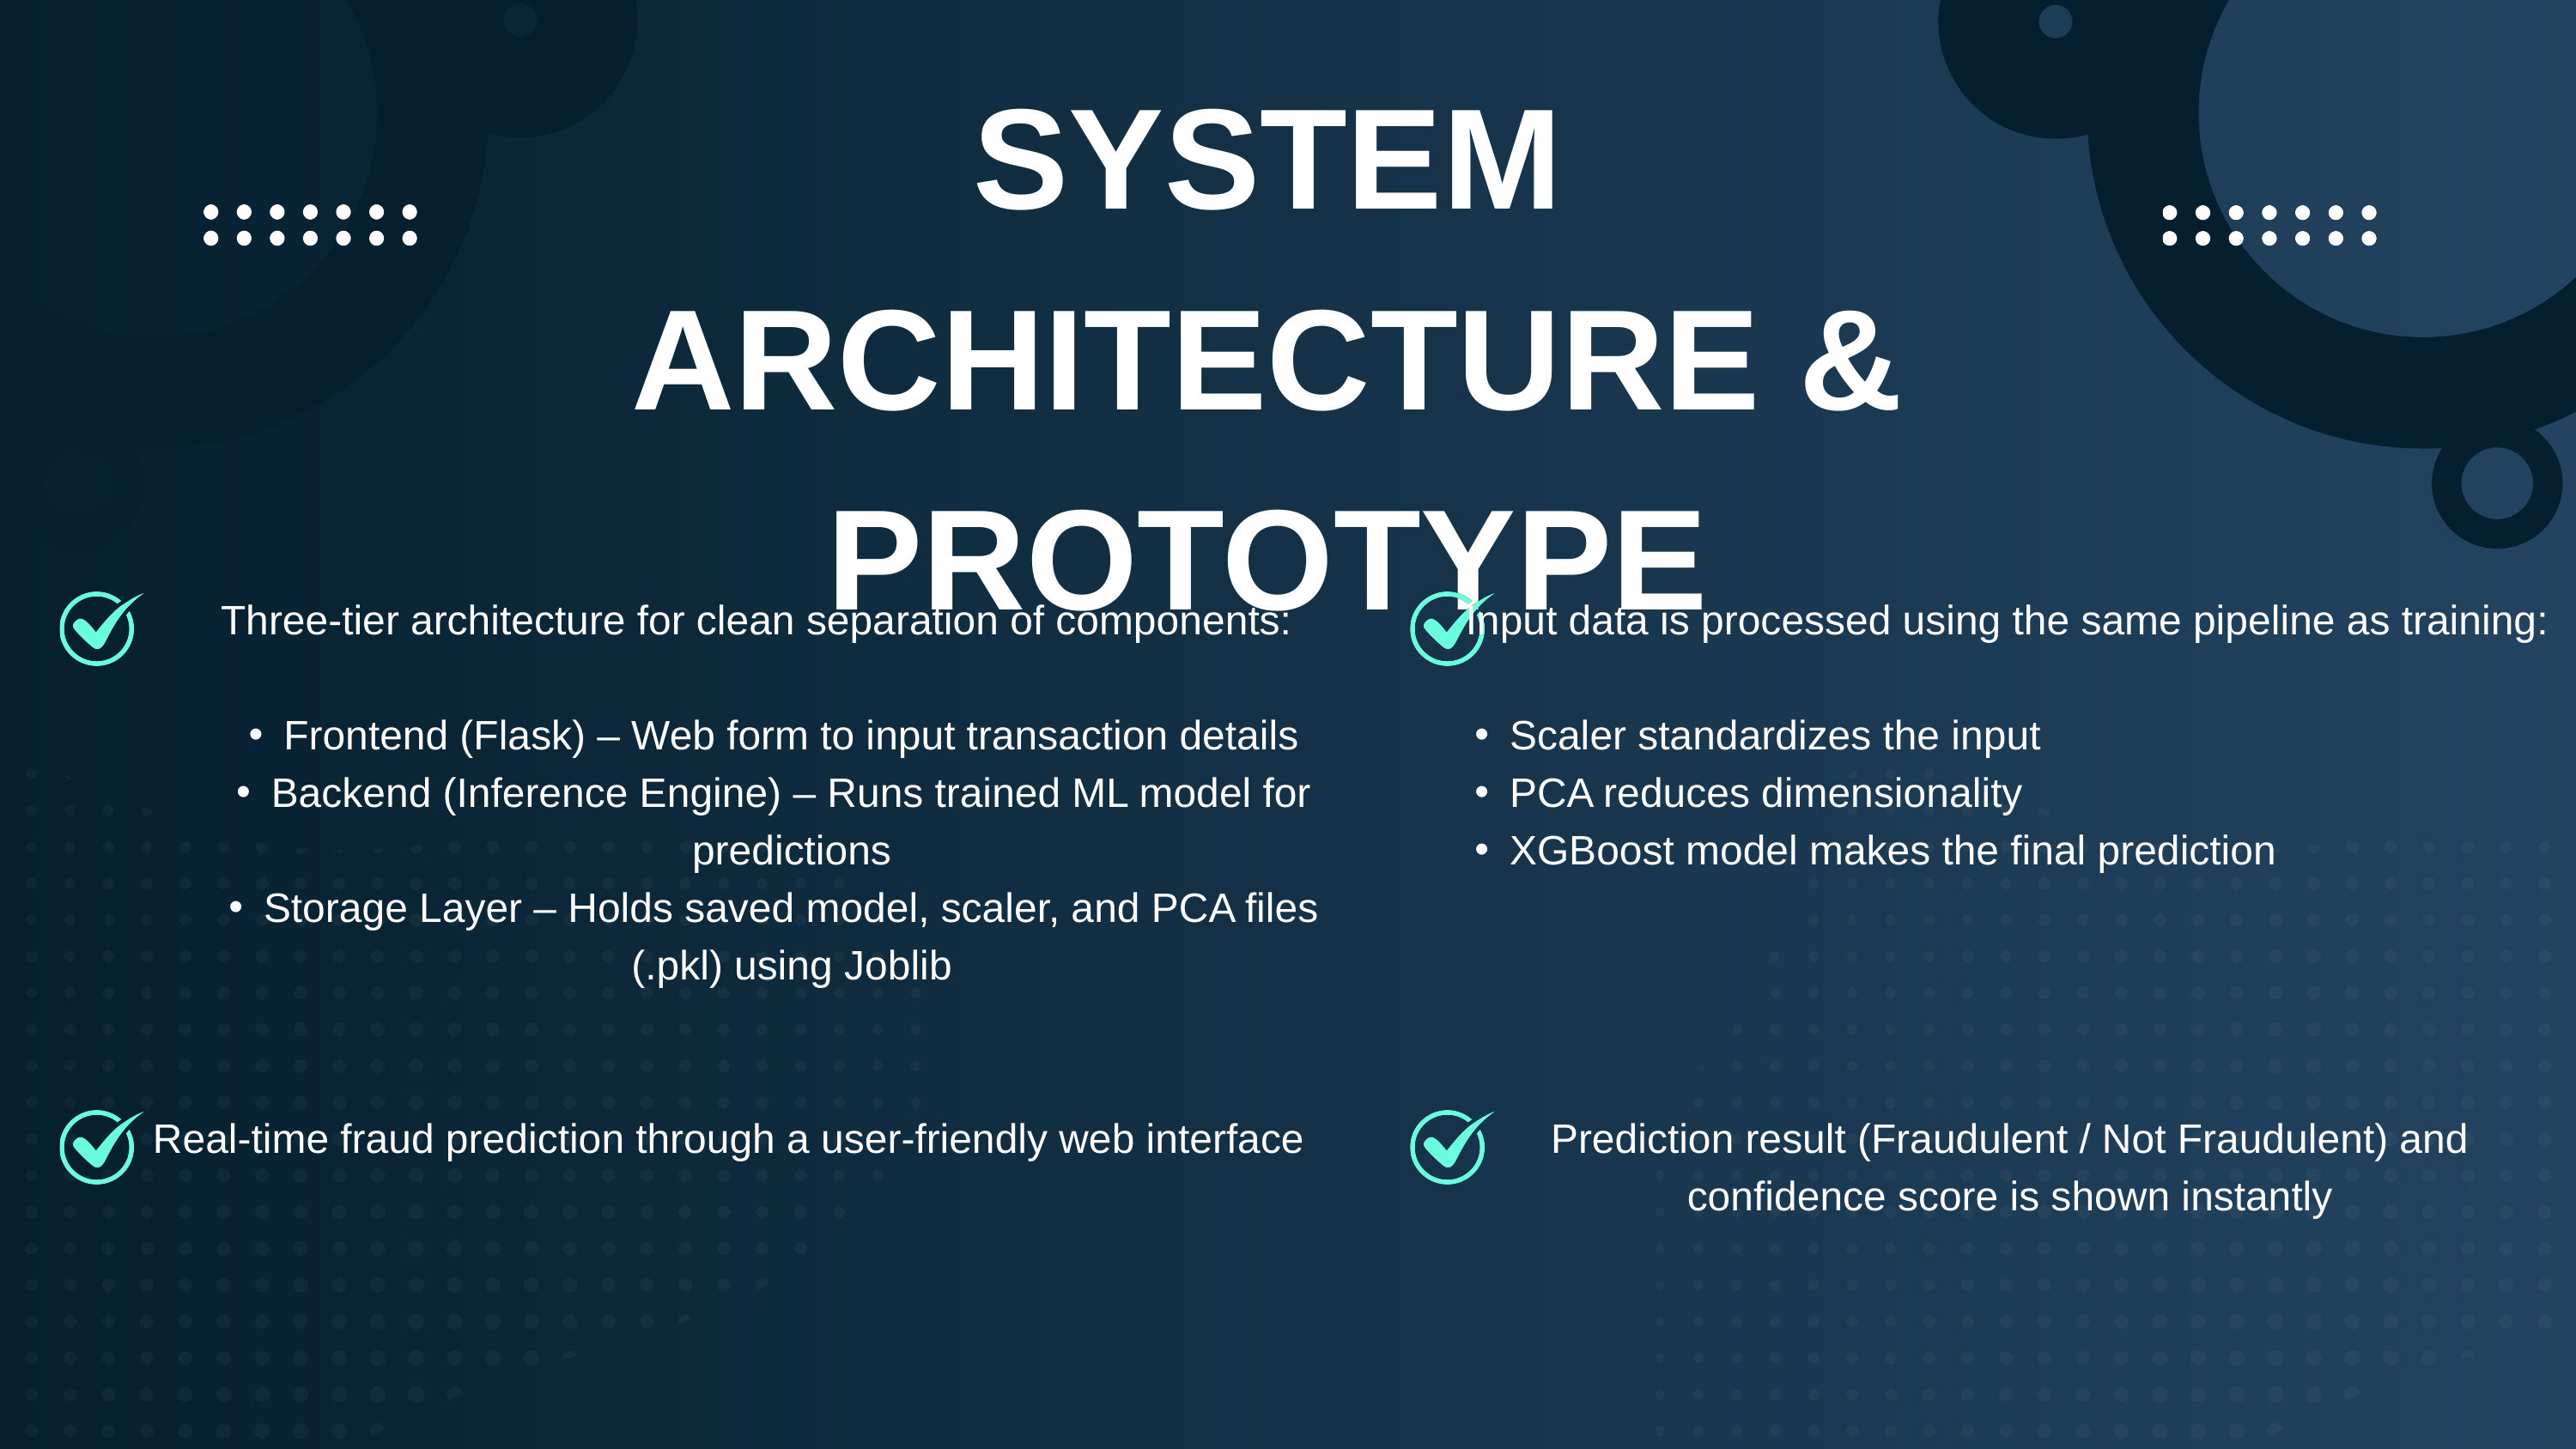

SYSTEM ARCHITECTURE & PROTOTYPE

Three-tier architecture for clean separation of components:

Frontend (Flask) – Web form to input transaction details
Backend (Inference Engine) – Runs trained ML model for predictions
Storage Layer – Holds saved model, scaler, and PCA files (.pkl) using Joblib

Input data is processed using the same pipeline as training:

Scaler standardizes the input
PCA reduces dimensionality
XGBoost model makes the final prediction

Real-time fraud prediction through a user-friendly web interface
Prediction result (Fraudulent / Not Fraudulent) and confidence score is shown instantly